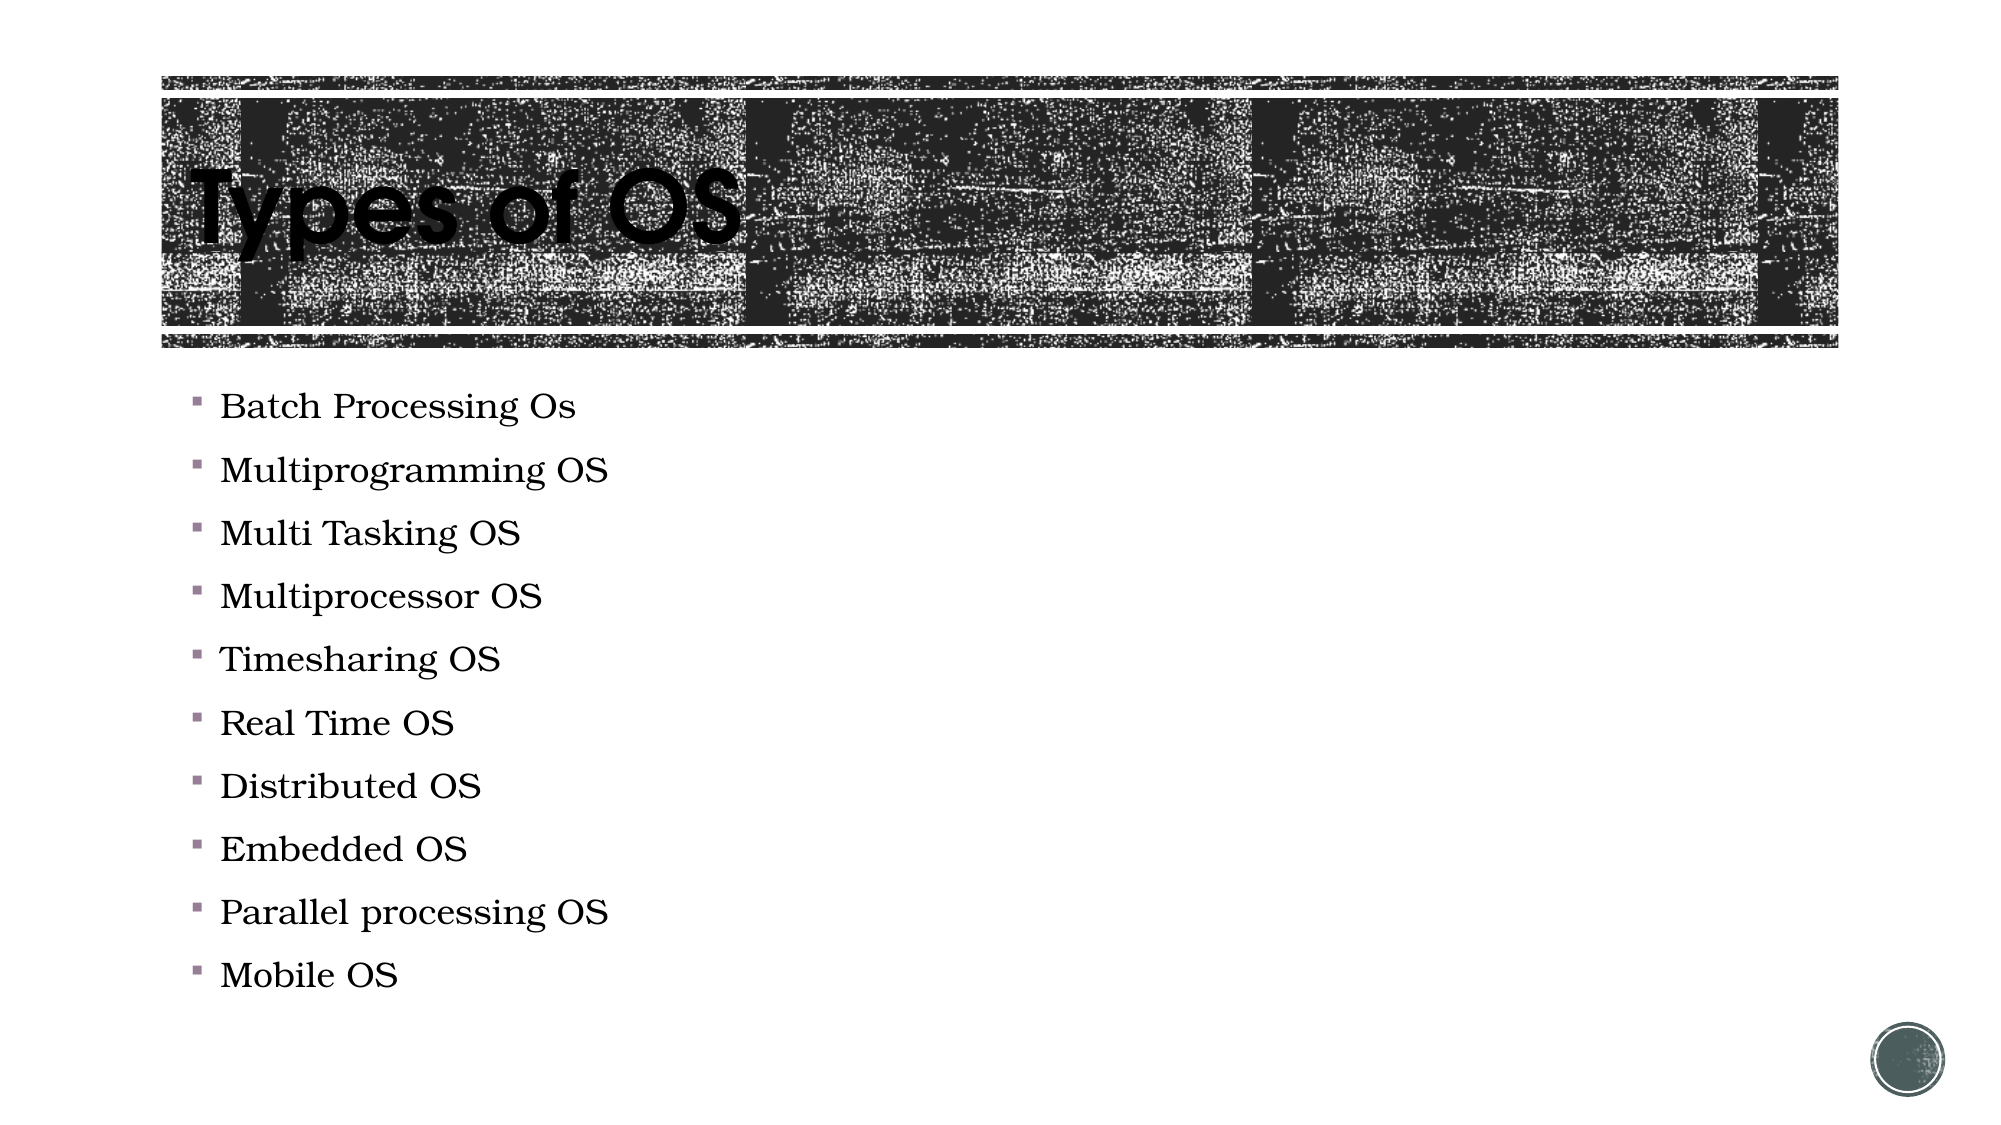

# Types of OS

Batch Processing Os
Multiprogramming OS
Multi Tasking OS
Multiprocessor OS
Timesharing OS
Real Time OS
Distributed OS
Embedded OS
Parallel processing OS
Mobile OS